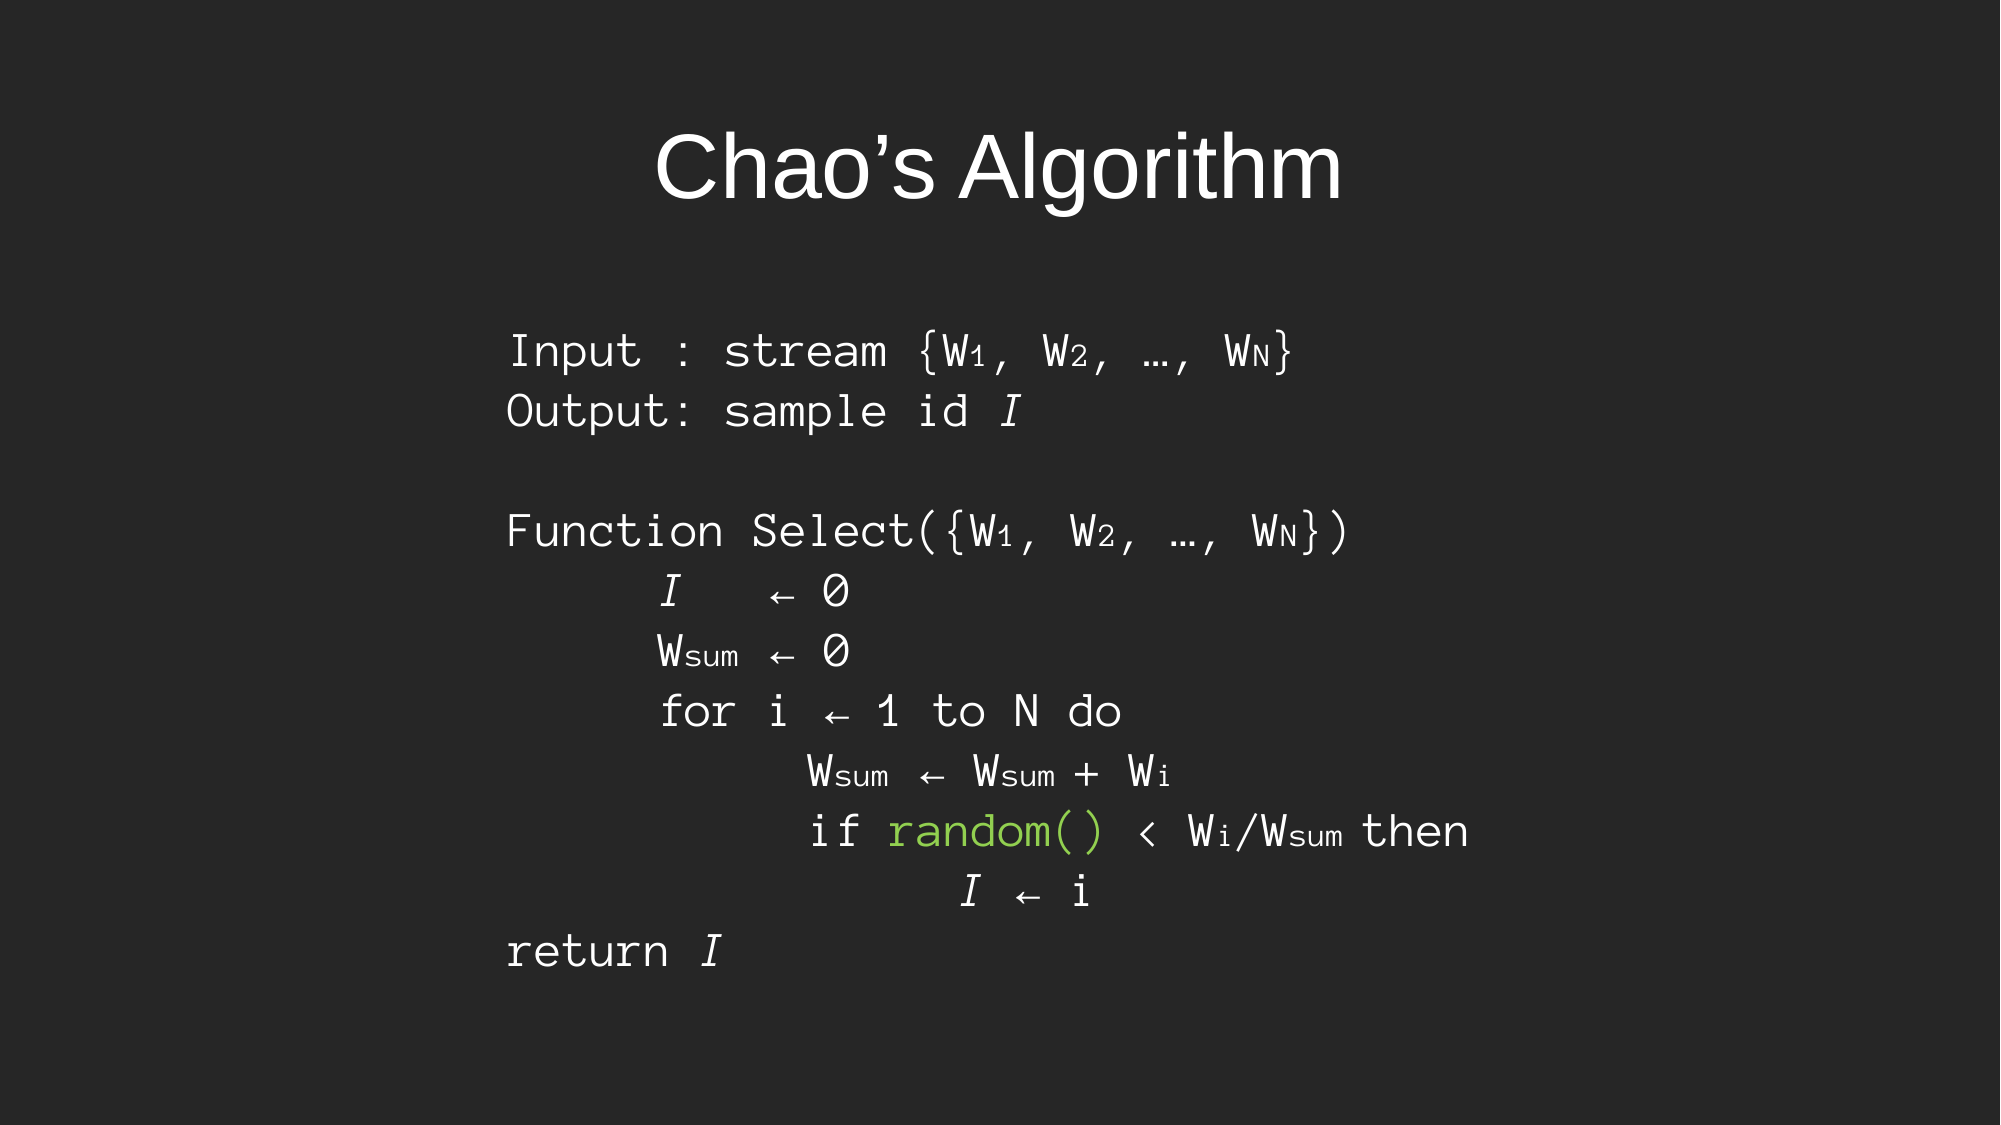

# Chao’s Algorithm
Input : stream {W1, W2, …, WN}
Output: sample id I

Function Select({W1, W2, …, WN})
	I   ← 0
	Wsum ← 0
	for i ← 1 to N do
		Wsum ← Wsum + Wi
		if random() < Wi/Wsum then
			I ← i
return I